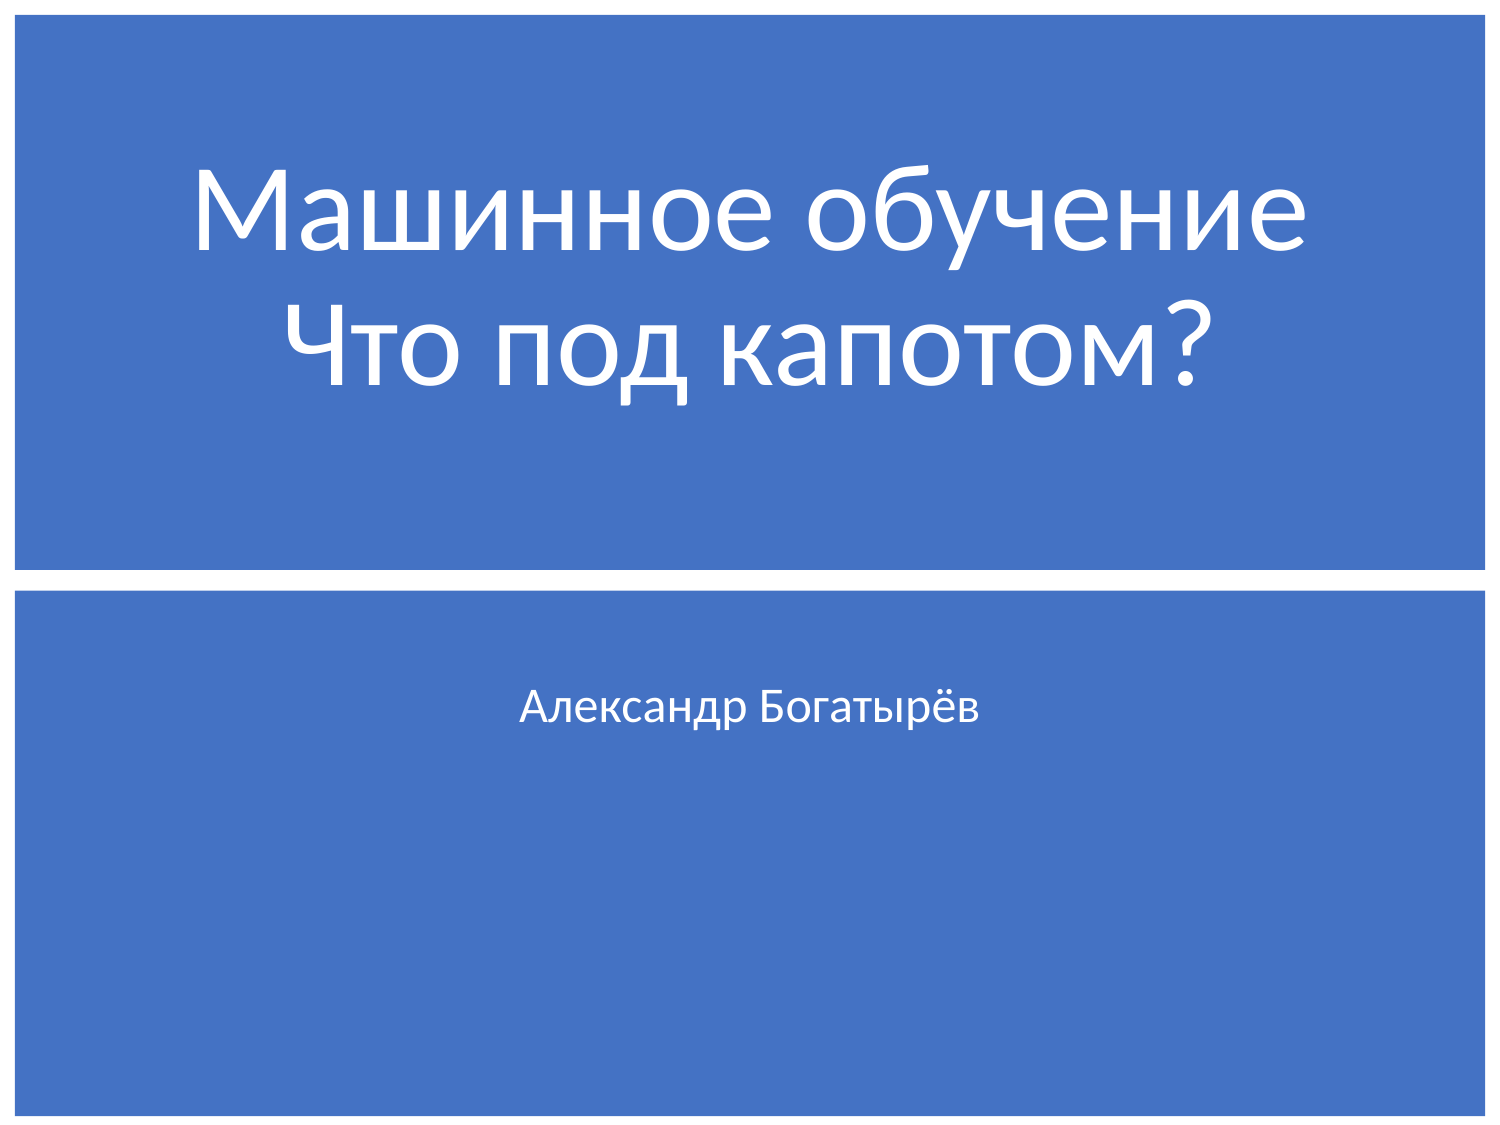

# Машинное обучение Что под капотом?

Александр Богатырёв